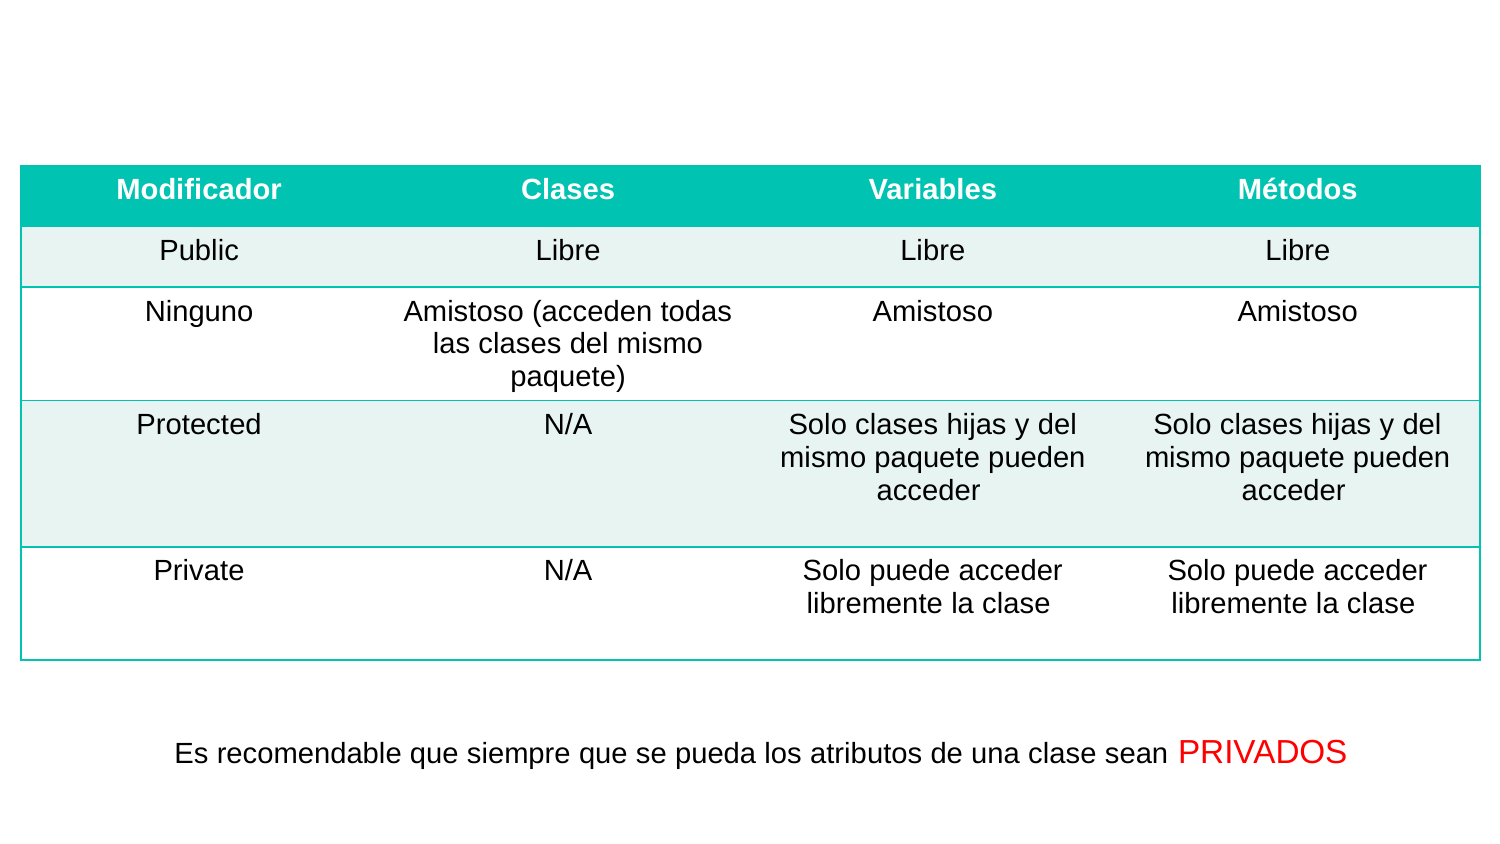

| Modificador | Clases | Variables | Métodos |
| --- | --- | --- | --- |
| Public | Libre | Libre | Libre |
| Ninguno | Amistoso (acceden todas las clases del mismo paquete) | Amistoso | Amistoso |
| Protected | N/A | Solo clases hijas y del mismo paquete pueden acceder | Solo clases hijas y del mismo paquete pueden acceder |
| Private | N/A | Solo puede acceder libremente la clase | Solo puede acceder libremente la clase |
Es recomendable que siempre que se pueda los atributos de una clase sean PRIVADOS